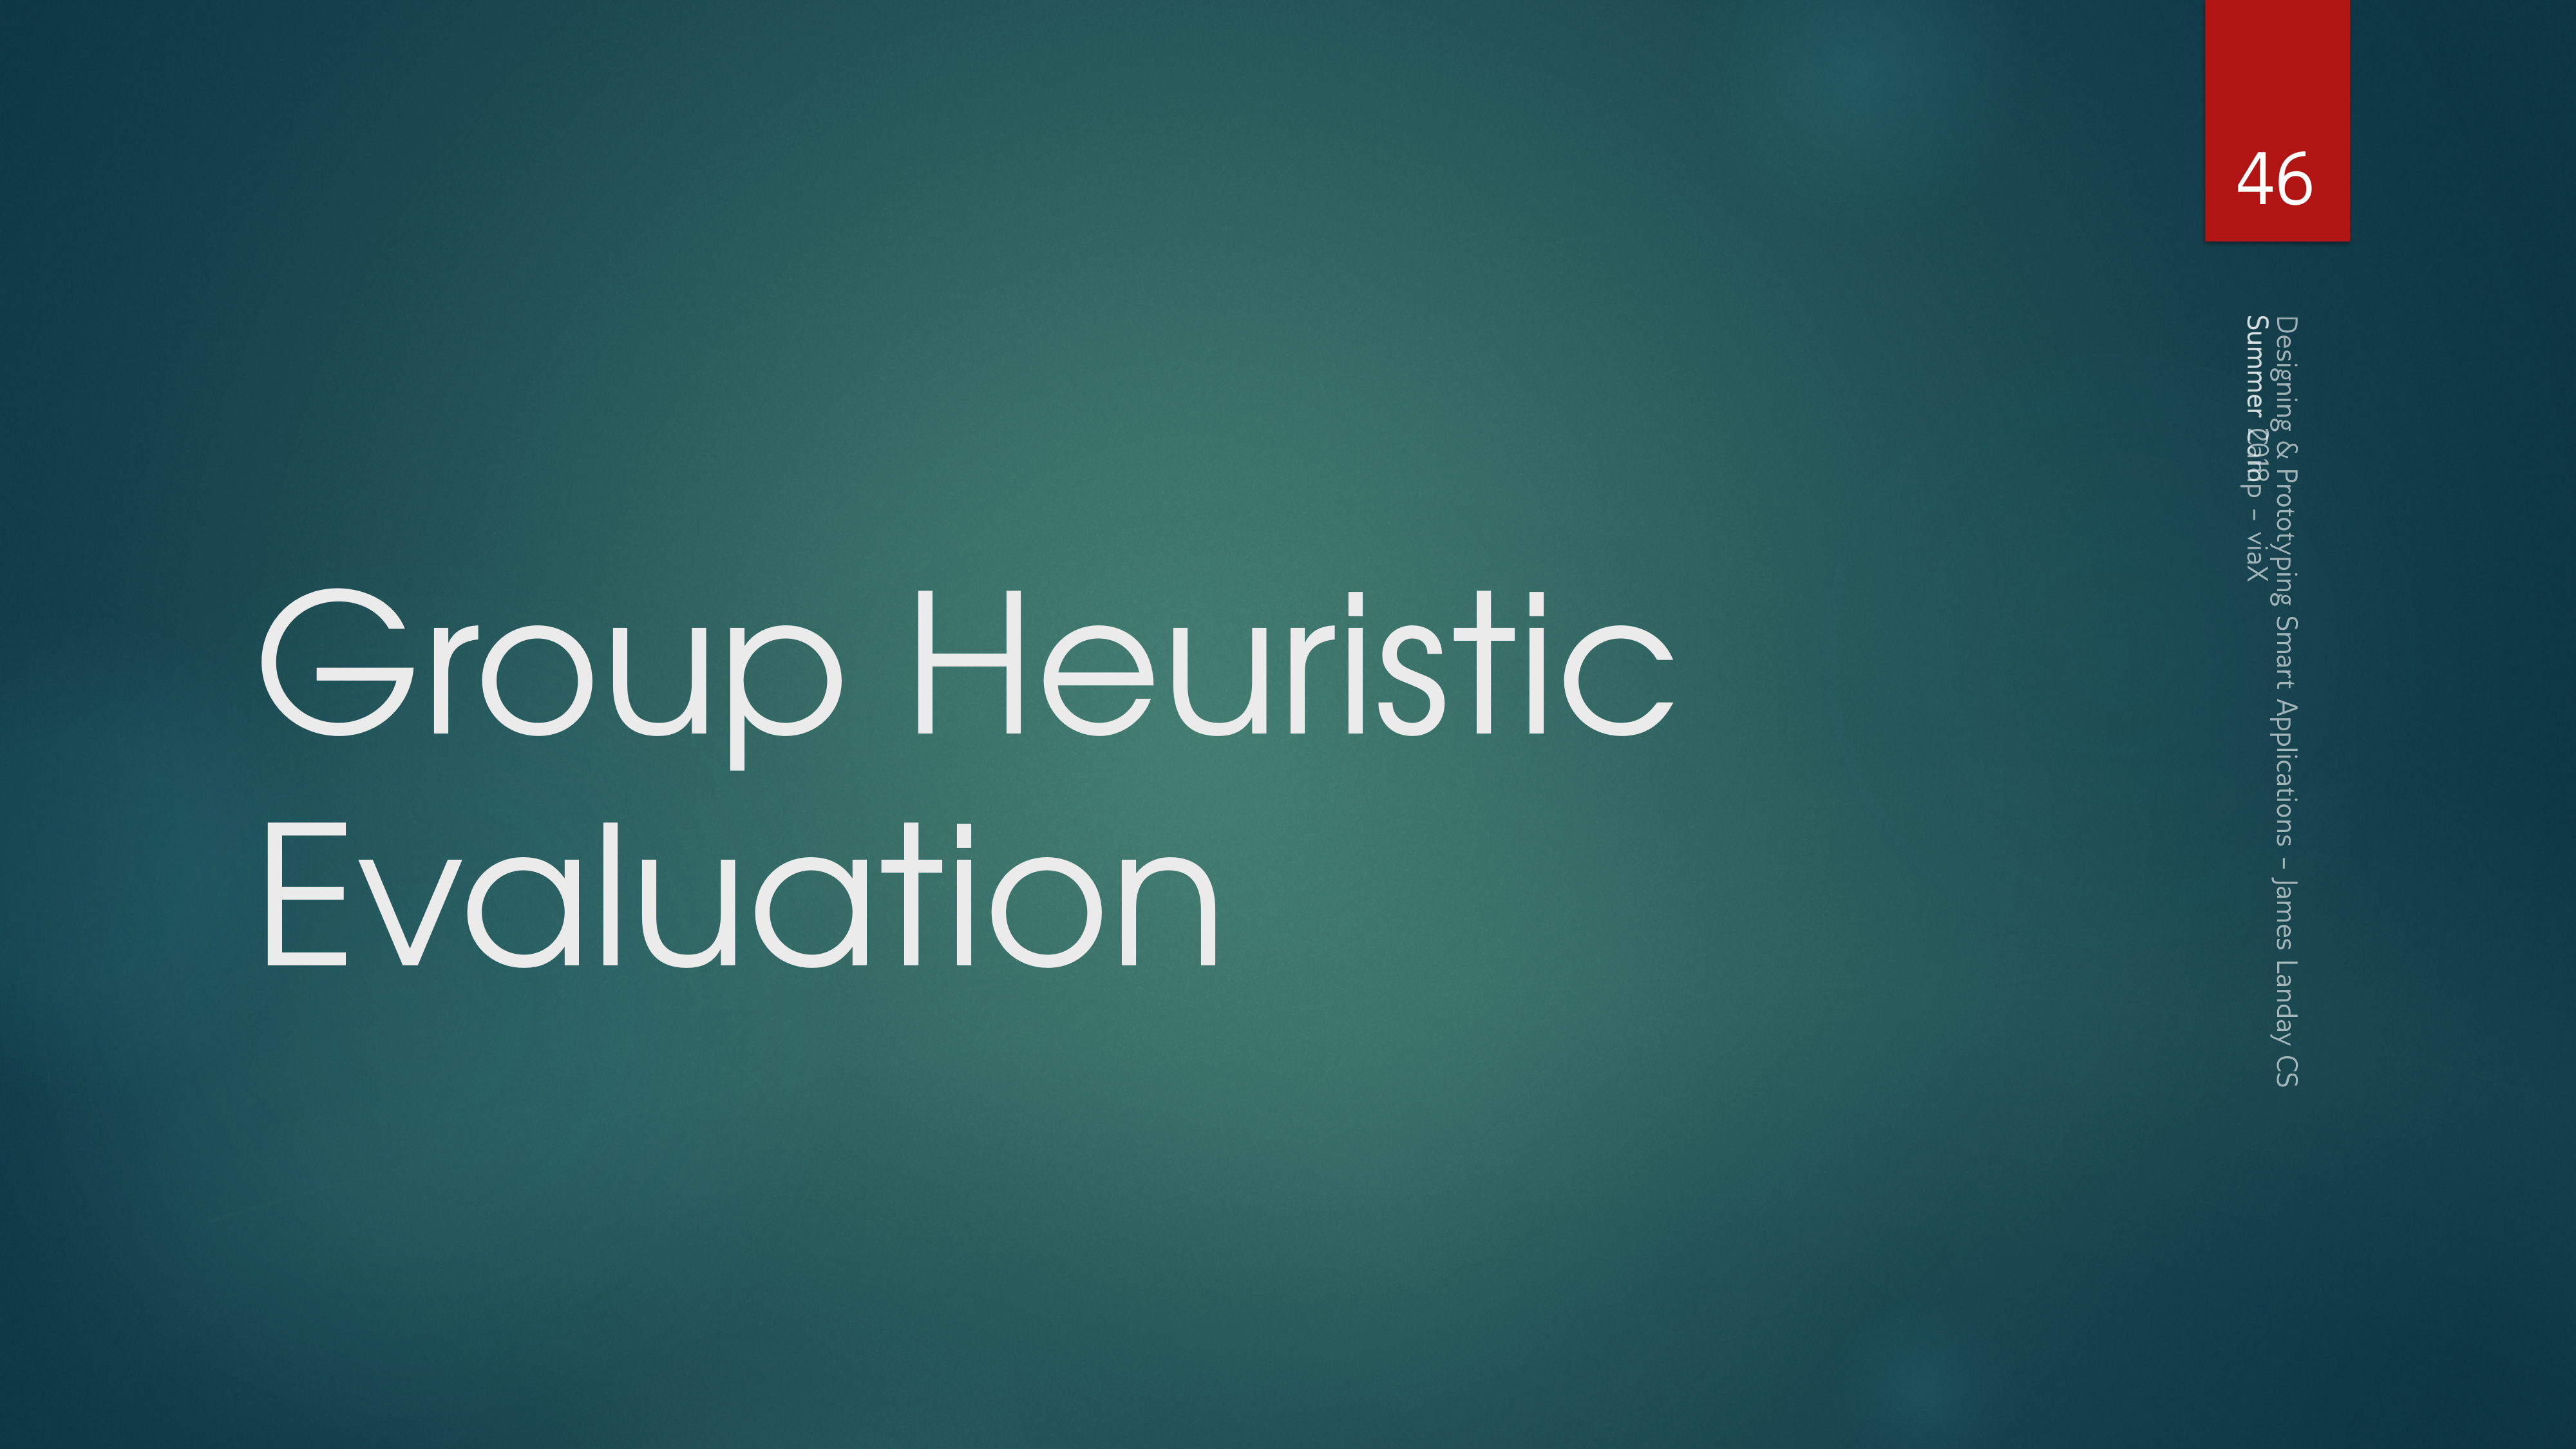

46
# Group Heuristic Evaluation
Summer 2018
Designing & Prototyping Smart Applications – James Landay CS Summer Camp – viaX